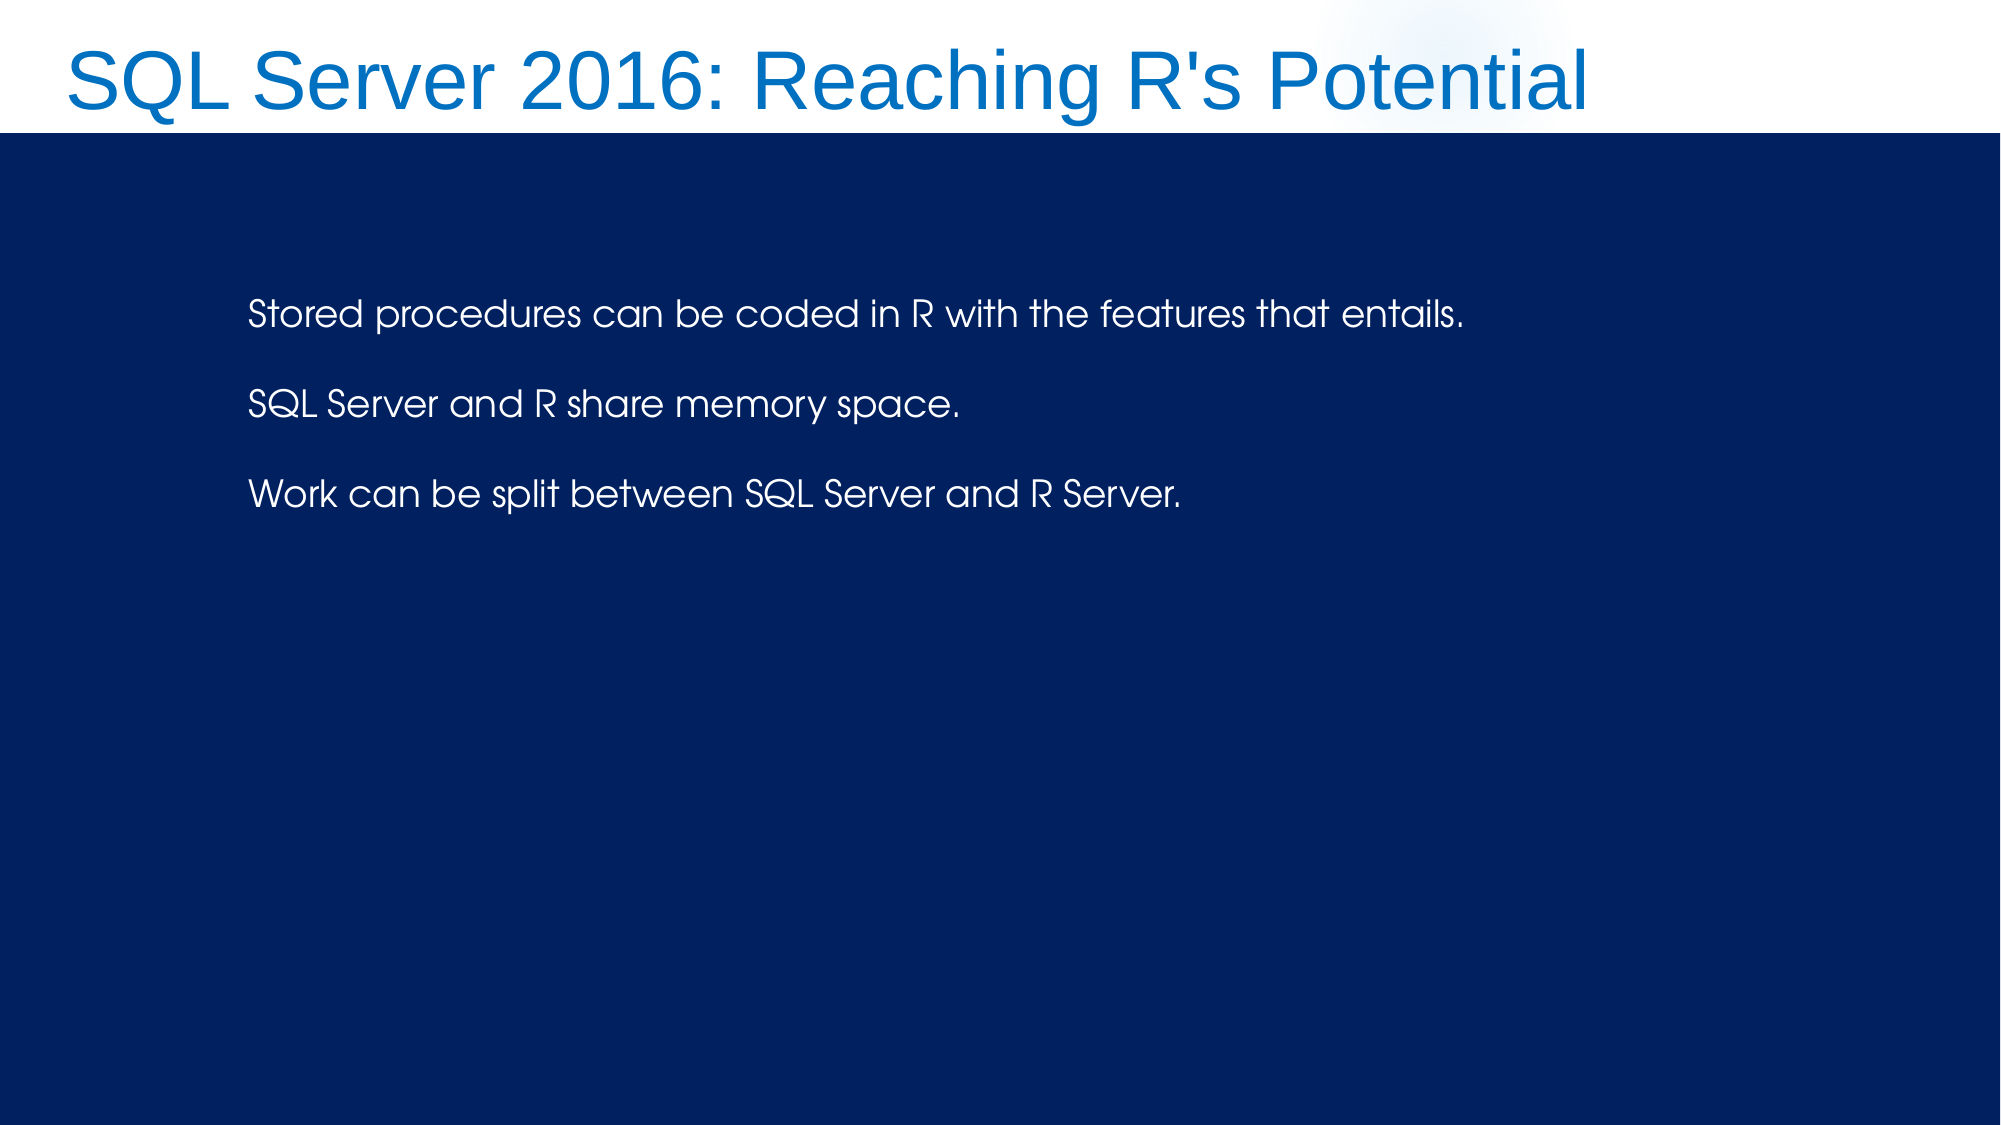

SQL Server 2016: Reaching R's Potential
Stored procedures can be coded in R with the features that entails.

SQL Server and R share memory space.

Work can be split between SQL Server and R Server.